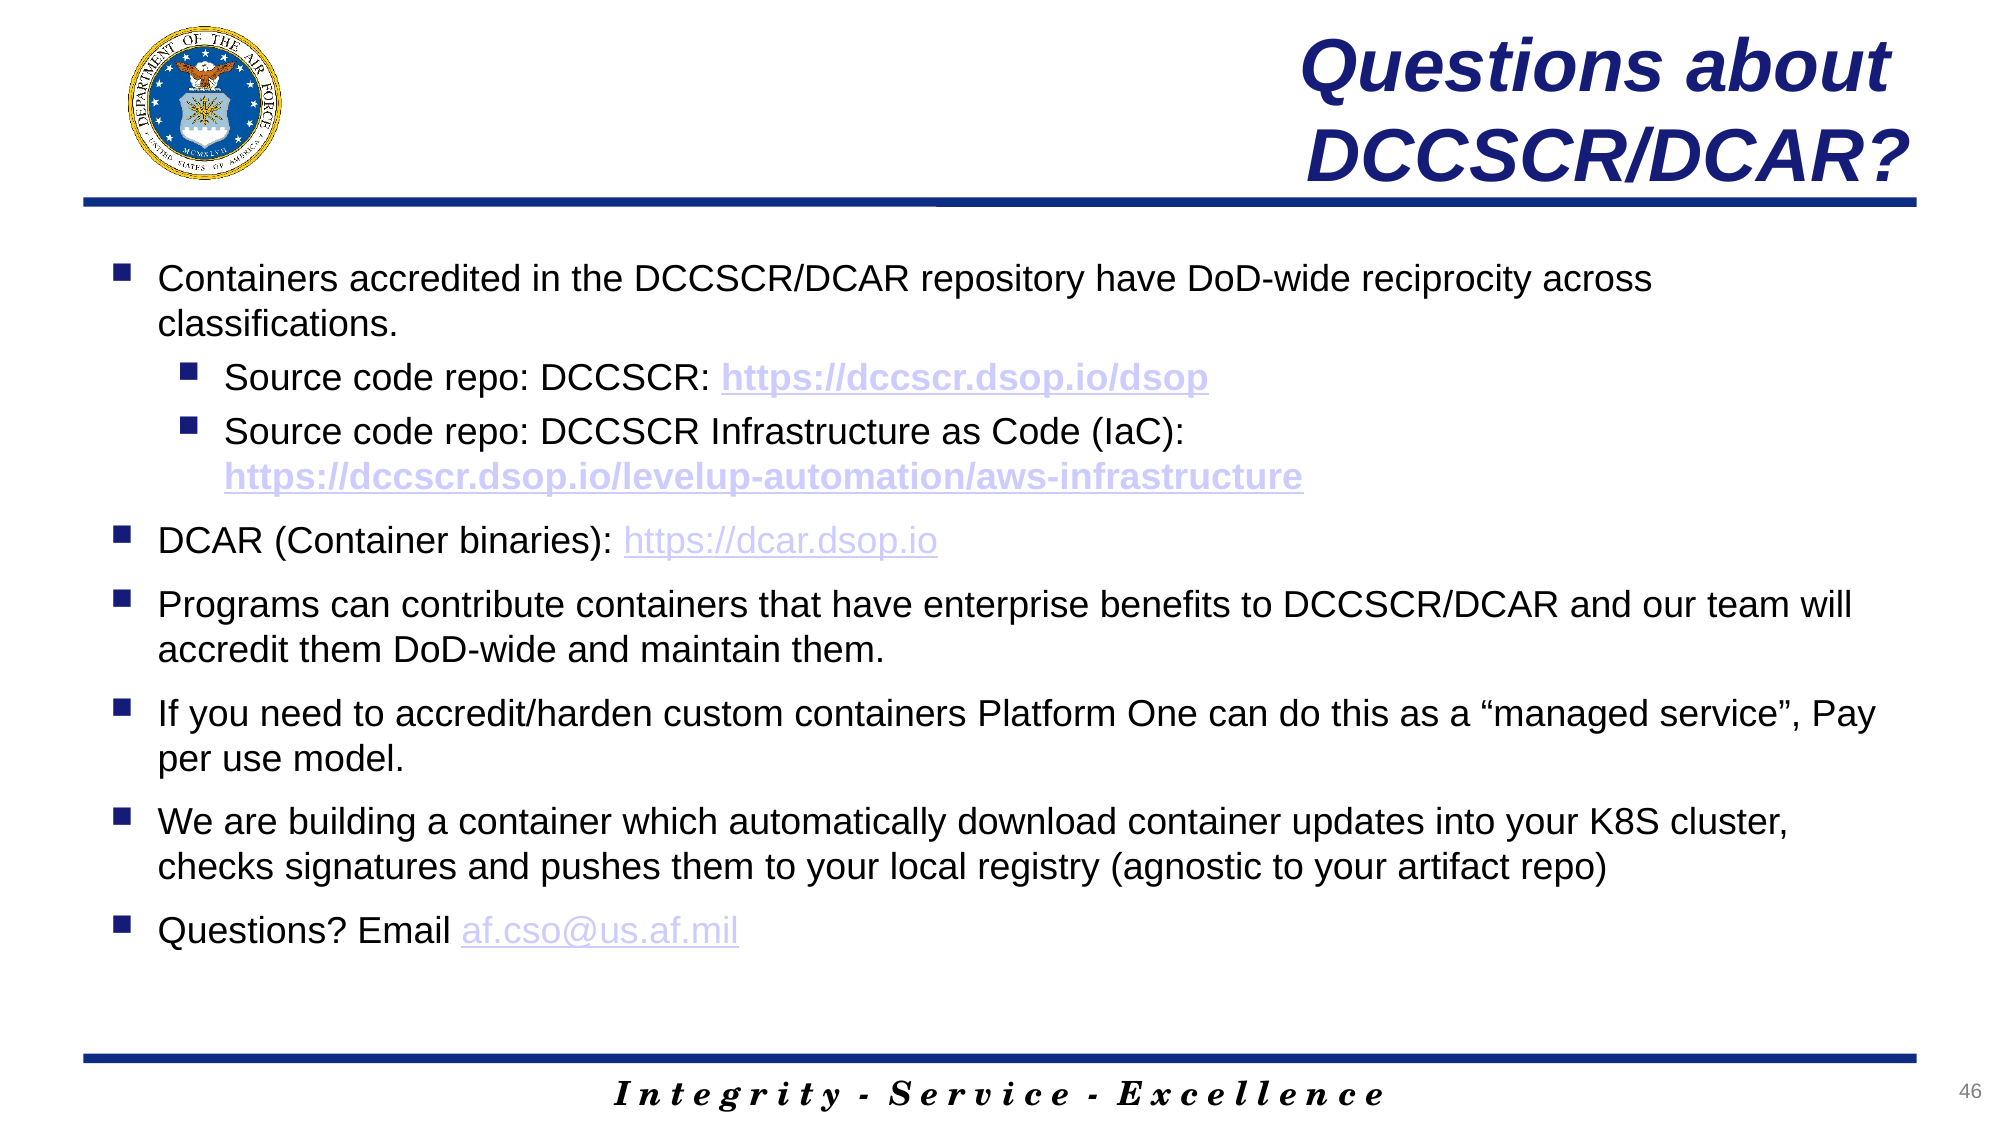

# Questions about DCCSCR/DCAR?
Containers accredited in the DCCSCR/DCAR repository have DoD-wide reciprocity across classifications.
Source code repo: DCCSCR: https://dccscr.dsop.io/dsop
Source code repo: DCCSCR Infrastructure as Code (IaC): https://dccscr.dsop.io/levelup-automation/aws-infrastructure
DCAR (Container binaries): https://dcar.dsop.io
Programs can contribute containers that have enterprise benefits to DCCSCR/DCAR and our team will accredit them DoD-wide and maintain them.
If you need to accredit/harden custom containers Platform One can do this as a “managed service”, Pay per use model.
We are building a container which automatically download container updates into your K8S cluster, checks signatures and pushes them to your local registry (agnostic to your artifact repo)
Questions? Email af.cso@us.af.mil
46